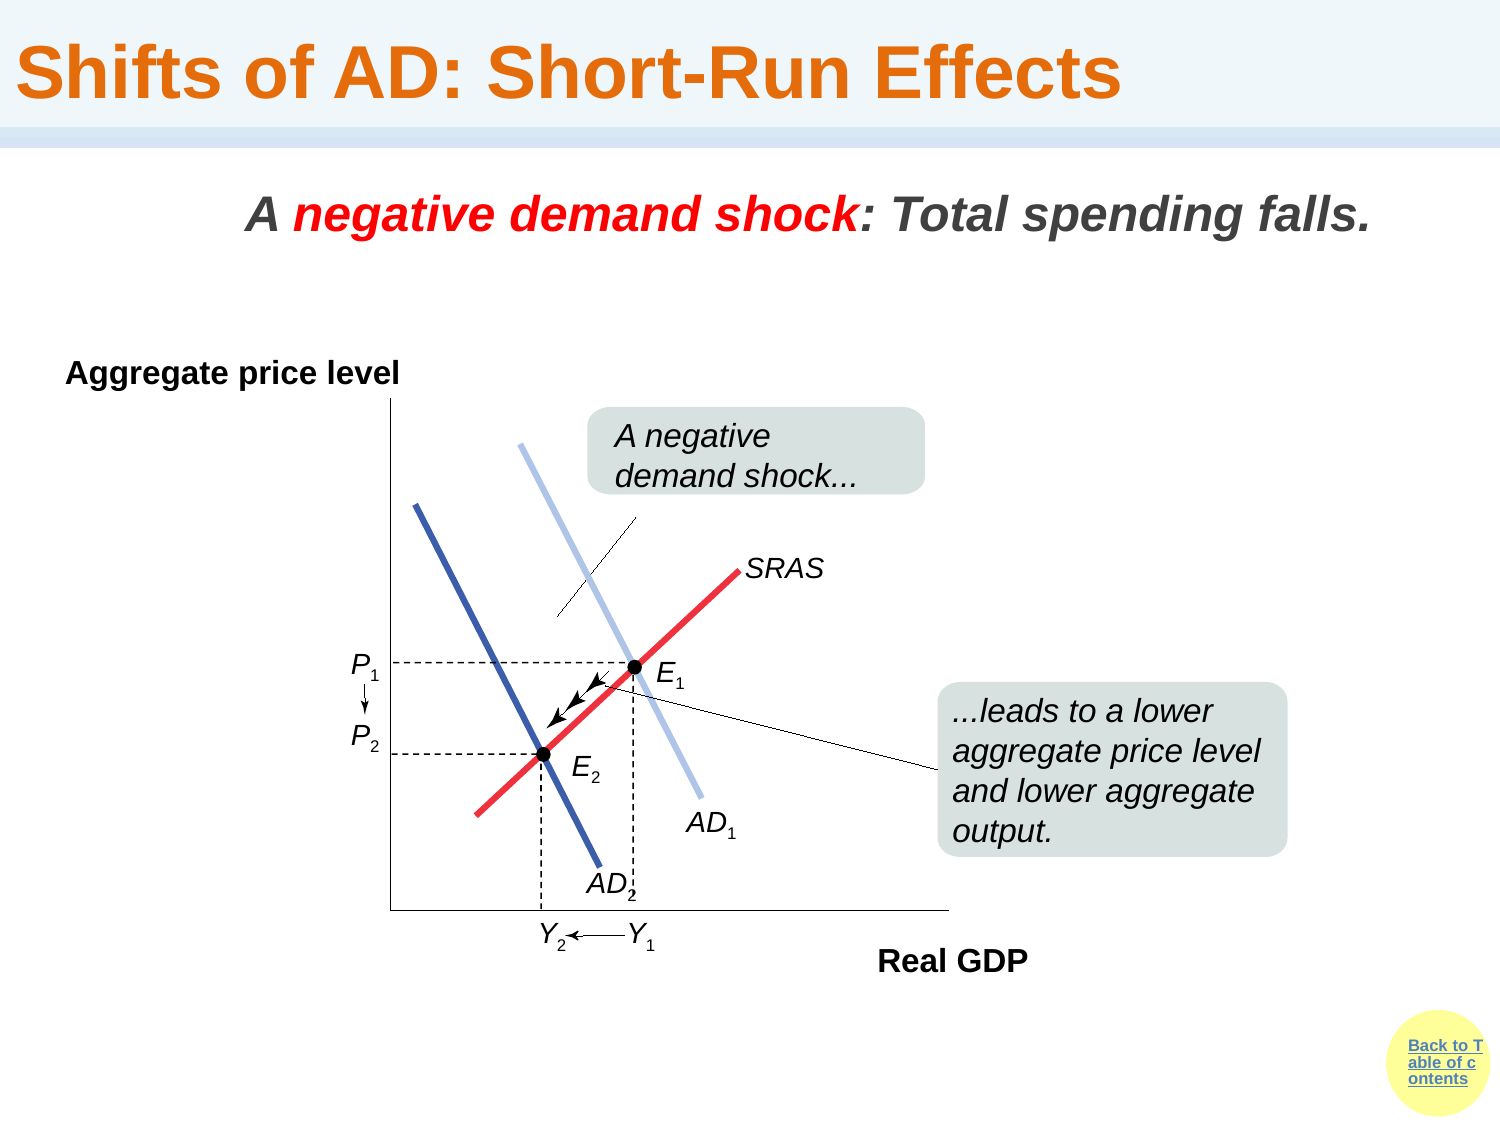

# Shifts of AD: Short-Run Effects
A negative demand shock: Total spending falls.
Aggregate price level

A negative demand shock...

SRAS

P1
E1

...leads to a lower aggregate price level and lower aggregate output.

P2

E2

AD1
AD2
Y2
Y1

Real GDP